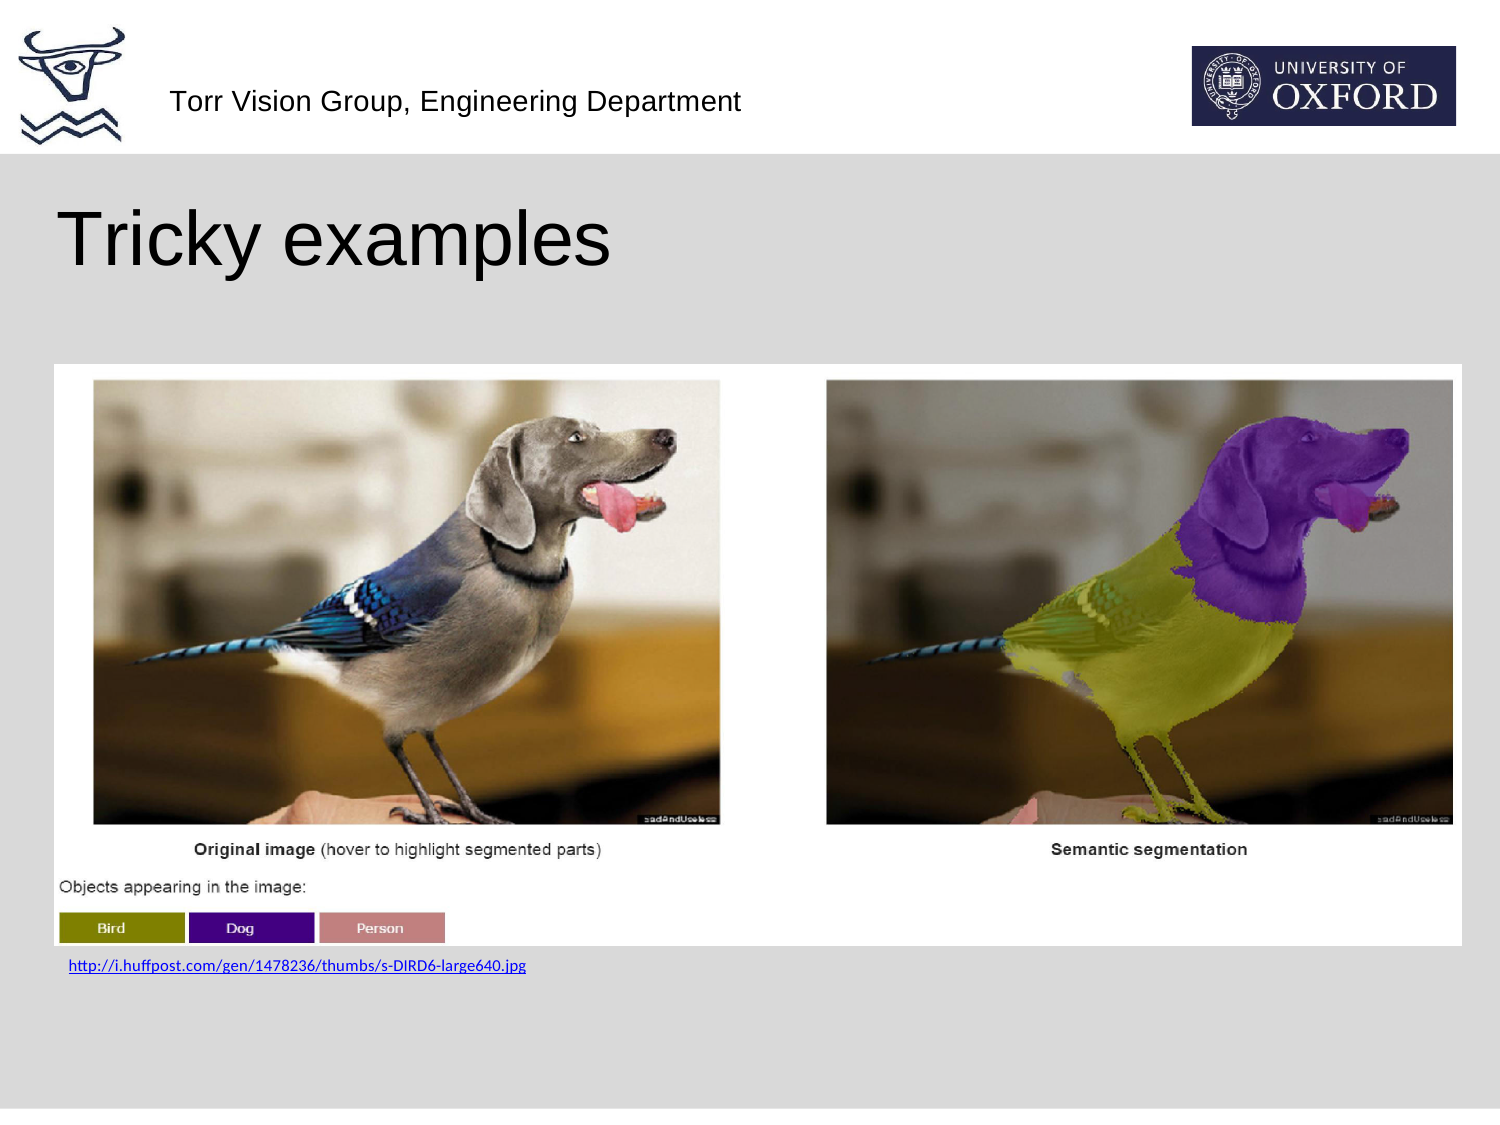

Torr Vision Group, Engineering Department

# Tricky examples

http://i.huffpost.com/gen/1478236/thumbs/s-DIRD6-large640.jpg